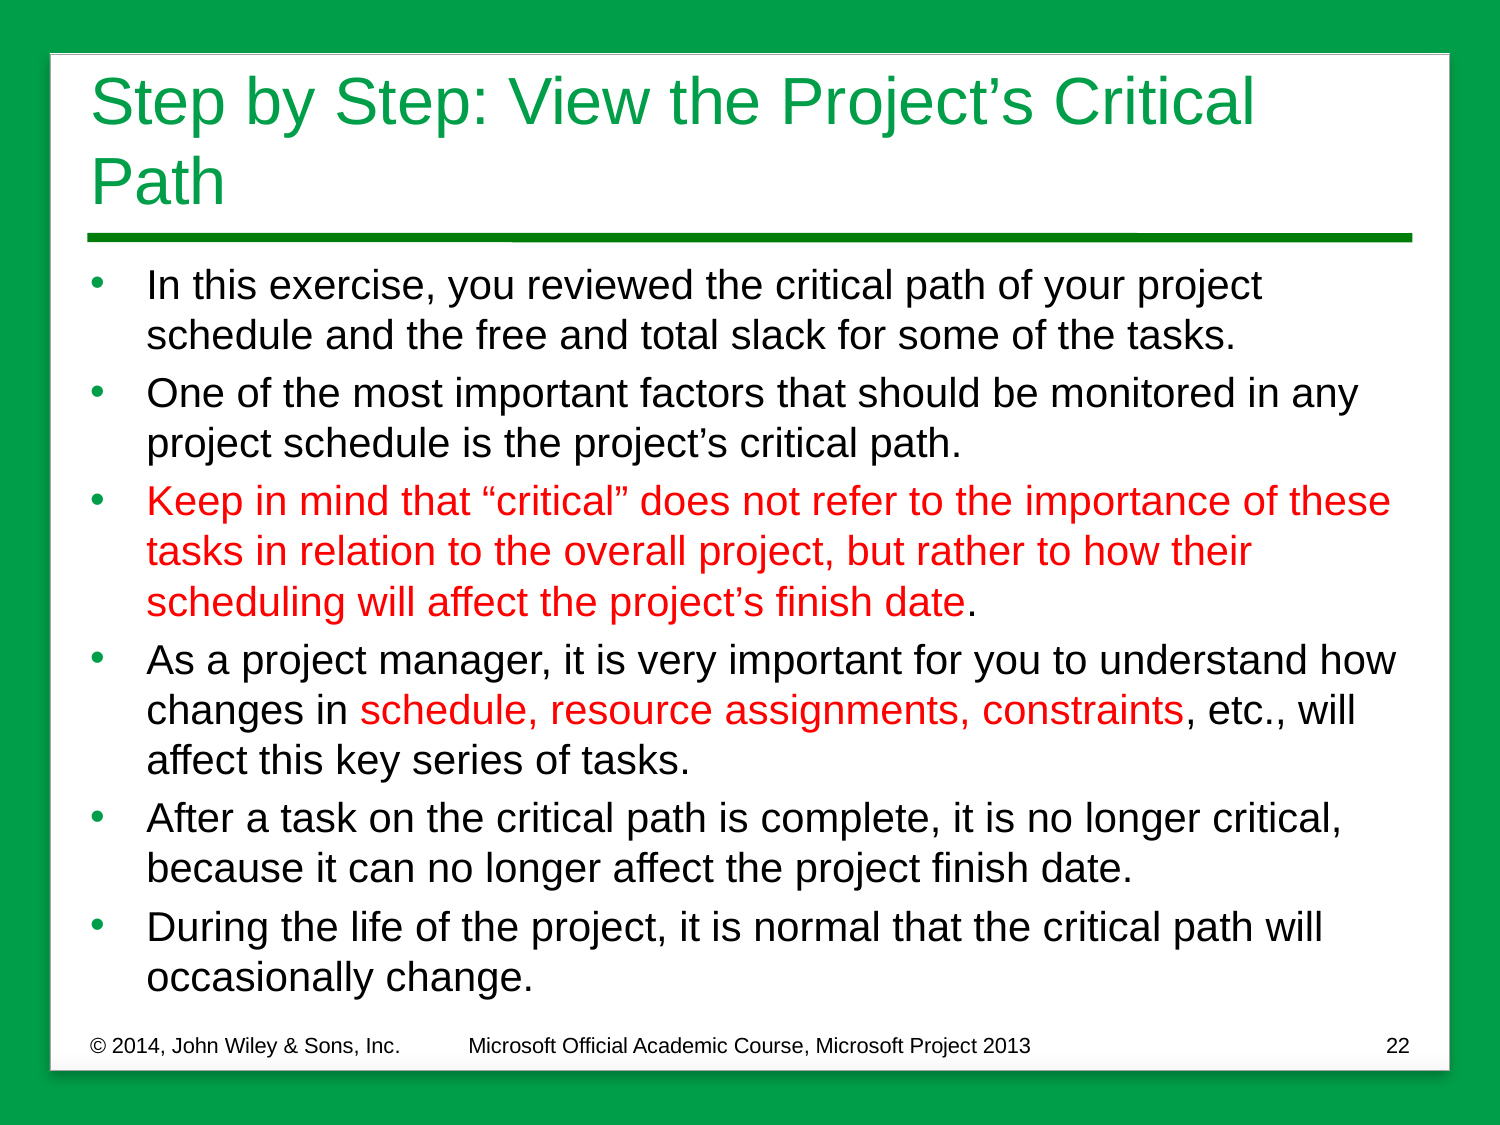

# Step by Step: View the Project’s Critical Path
In this exercise, you reviewed the critical path of your project schedule and the free and total slack for some of the tasks.
One of the most important factors that should be monitored in any project schedule is the project’s critical path.
Keep in mind that “critical” does not refer to the importance of these tasks in relation to the overall project, but rather to how their scheduling will affect the project’s finish date.
As a project manager, it is very important for you to understand how changes in schedule, resource assignments, constraints, etc., will affect this key series of tasks.
After a task on the critical path is complete, it is no longer critical, because it can no longer affect the project finish date.
During the life of the project, it is normal that the critical path will occasionally change.
© 2014, John Wiley & Sons, Inc.
Microsoft Official Academic Course, Microsoft Project 2013
22